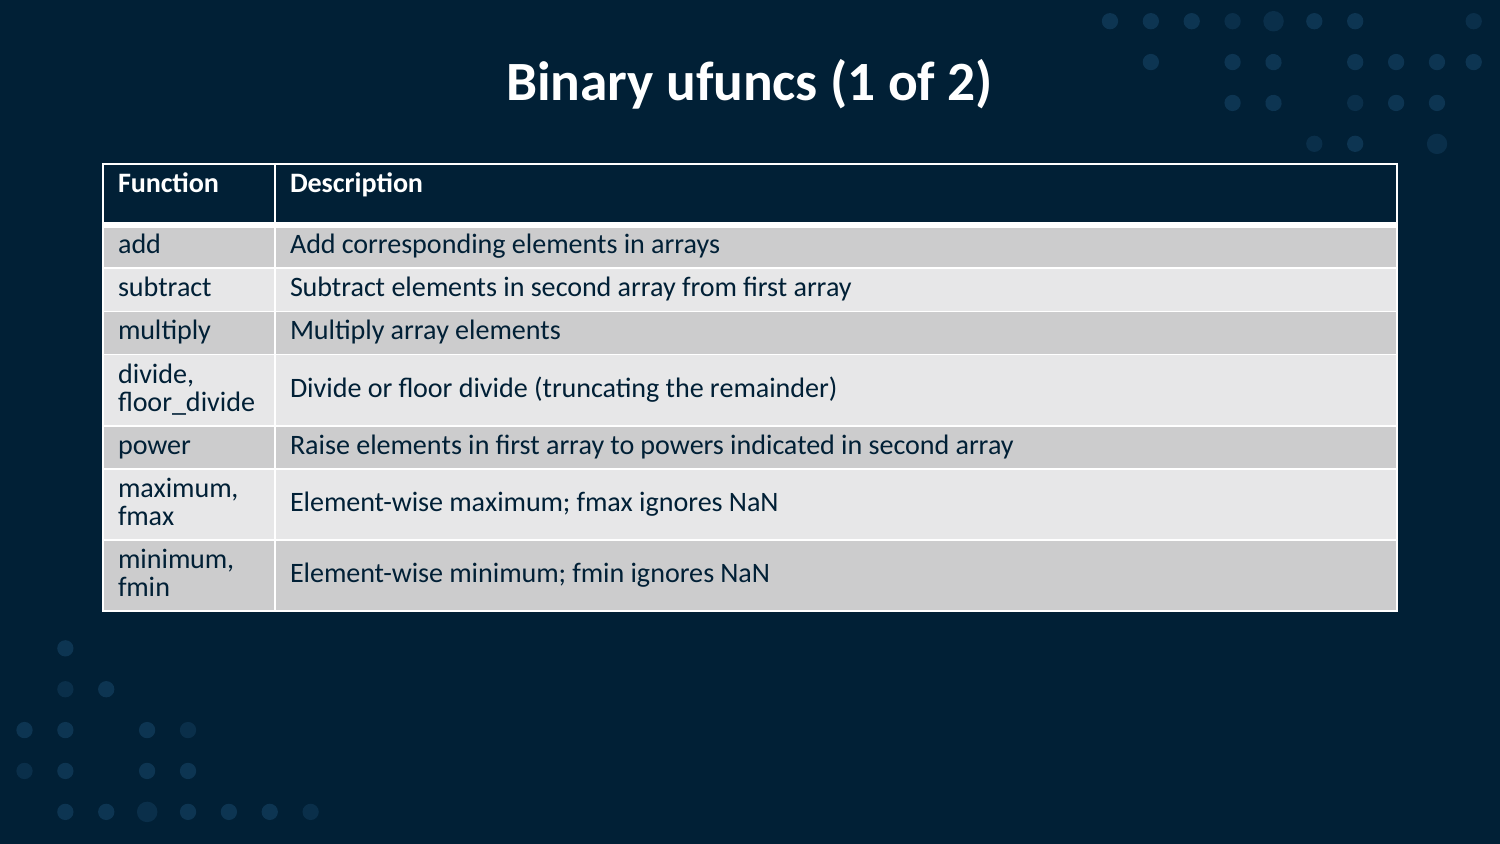

# Binary ufuncs (1 of 2)
| Function | Description |
| --- | --- |
| add | Add corresponding elements in arrays |
| subtract | Subtract elements in second array from first array |
| multiply | Multiply array elements |
| divide, floor\_divide | Divide or floor divide (truncating the remainder) |
| power | Raise elements in first array to powers indicated in second array |
| maximum, fmax | Element-wise maximum; fmax ignores NaN |
| minimum, fmin | Element-wise minimum; fmin ignores NaN |